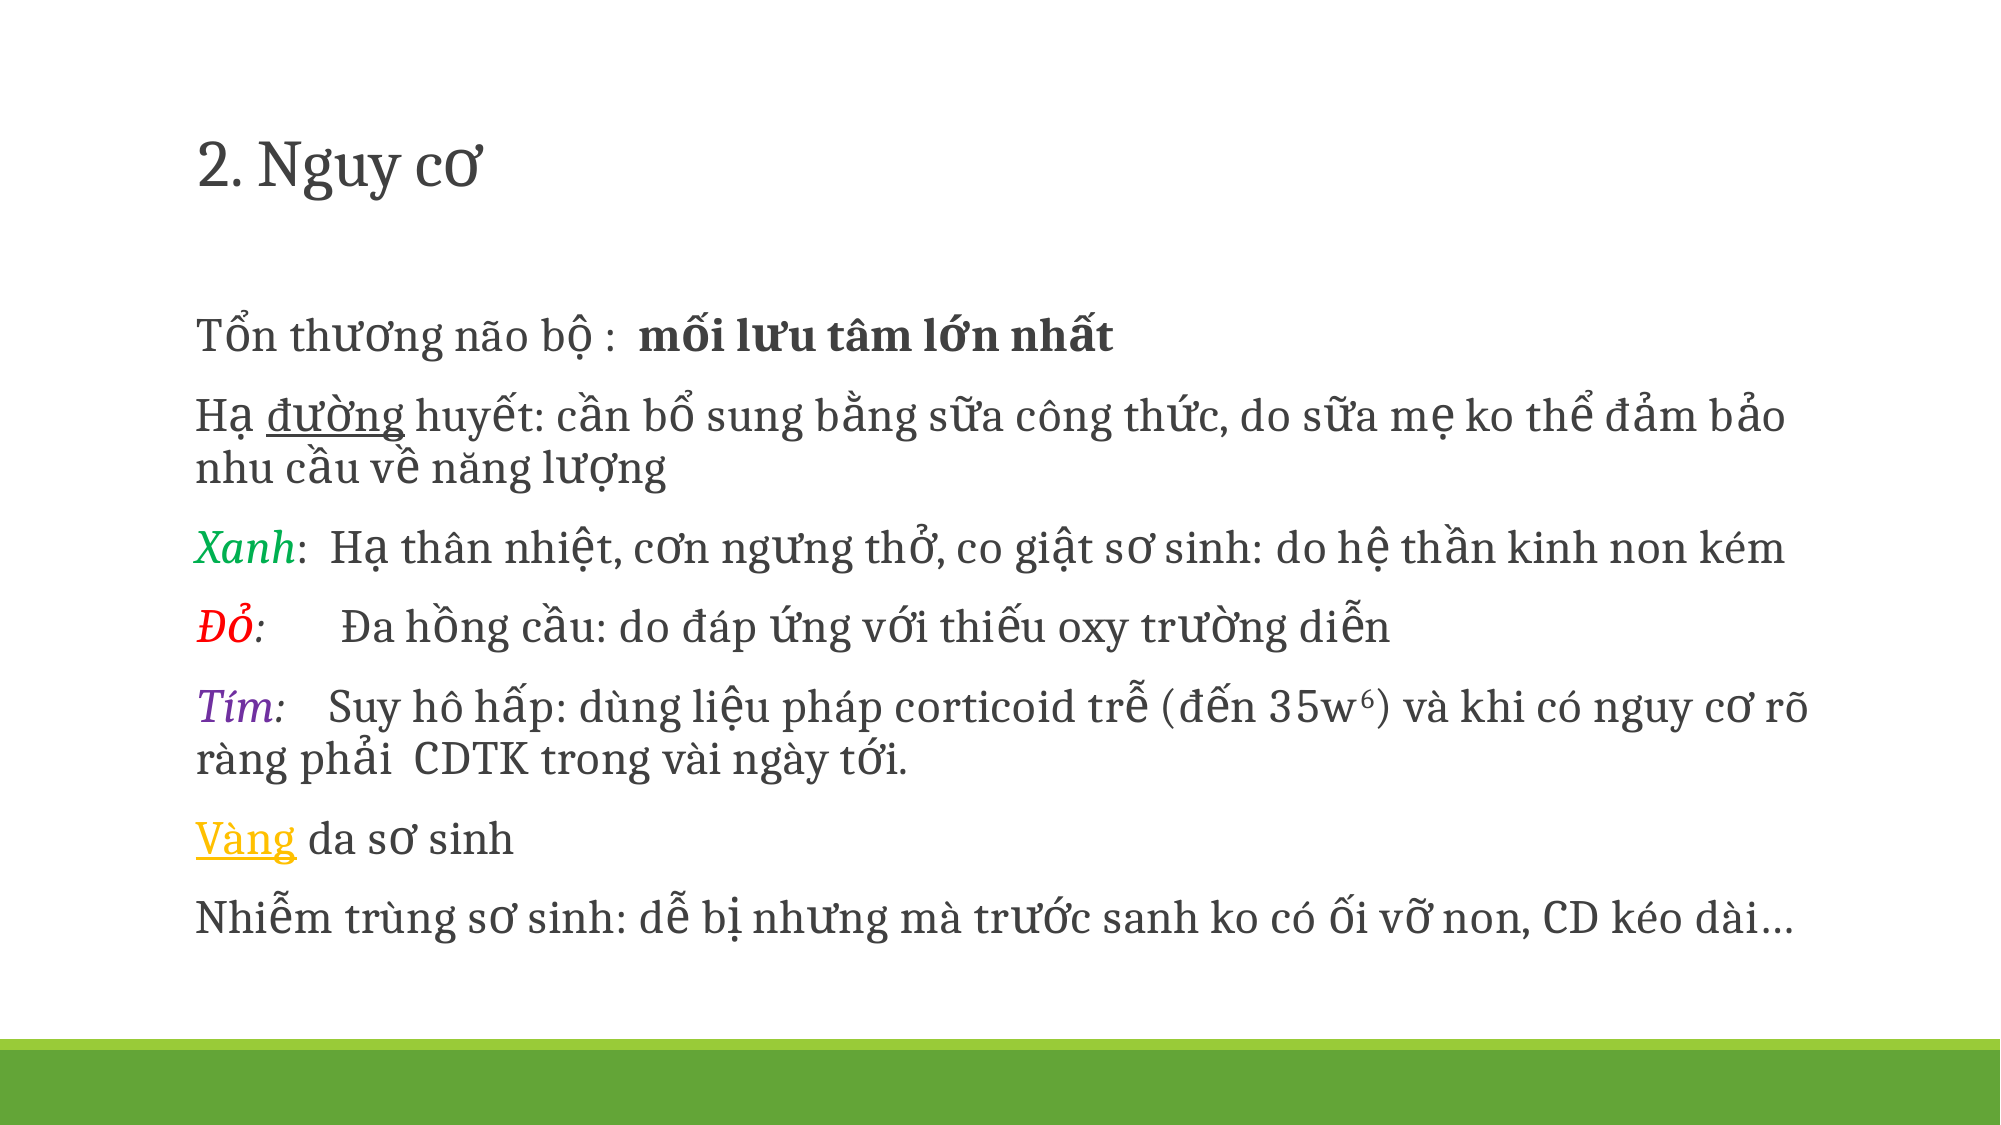

# 2. Nguy cơ
Tổn thương não bộ :  mối lưu tâm lớn nhất
Hạ đường huyết: cần bổ sung bằng sữa công thức, do sữa mẹ ko thể đảm bảo nhu cầu về năng lượng
Xanh:  Hạ thân nhiệt, cơn ngưng thở, co giật sơ sinh: do hệ thần kinh non kém
Đỏ:       Đa hồng cầu: do đáp ứng với thiếu oxy trường diễn
Tím:    Suy hô hấp: dùng liệu pháp corticoid trễ (đến 35w6) và khi có nguy cơ rõ ràng phải  CDTK trong vài ngày tới.
Vàng da sơ sinh
Nhiễm trùng sơ sinh: dễ bị nhưng mà trước sanh ko có ối vỡ non, CD kéo dài…